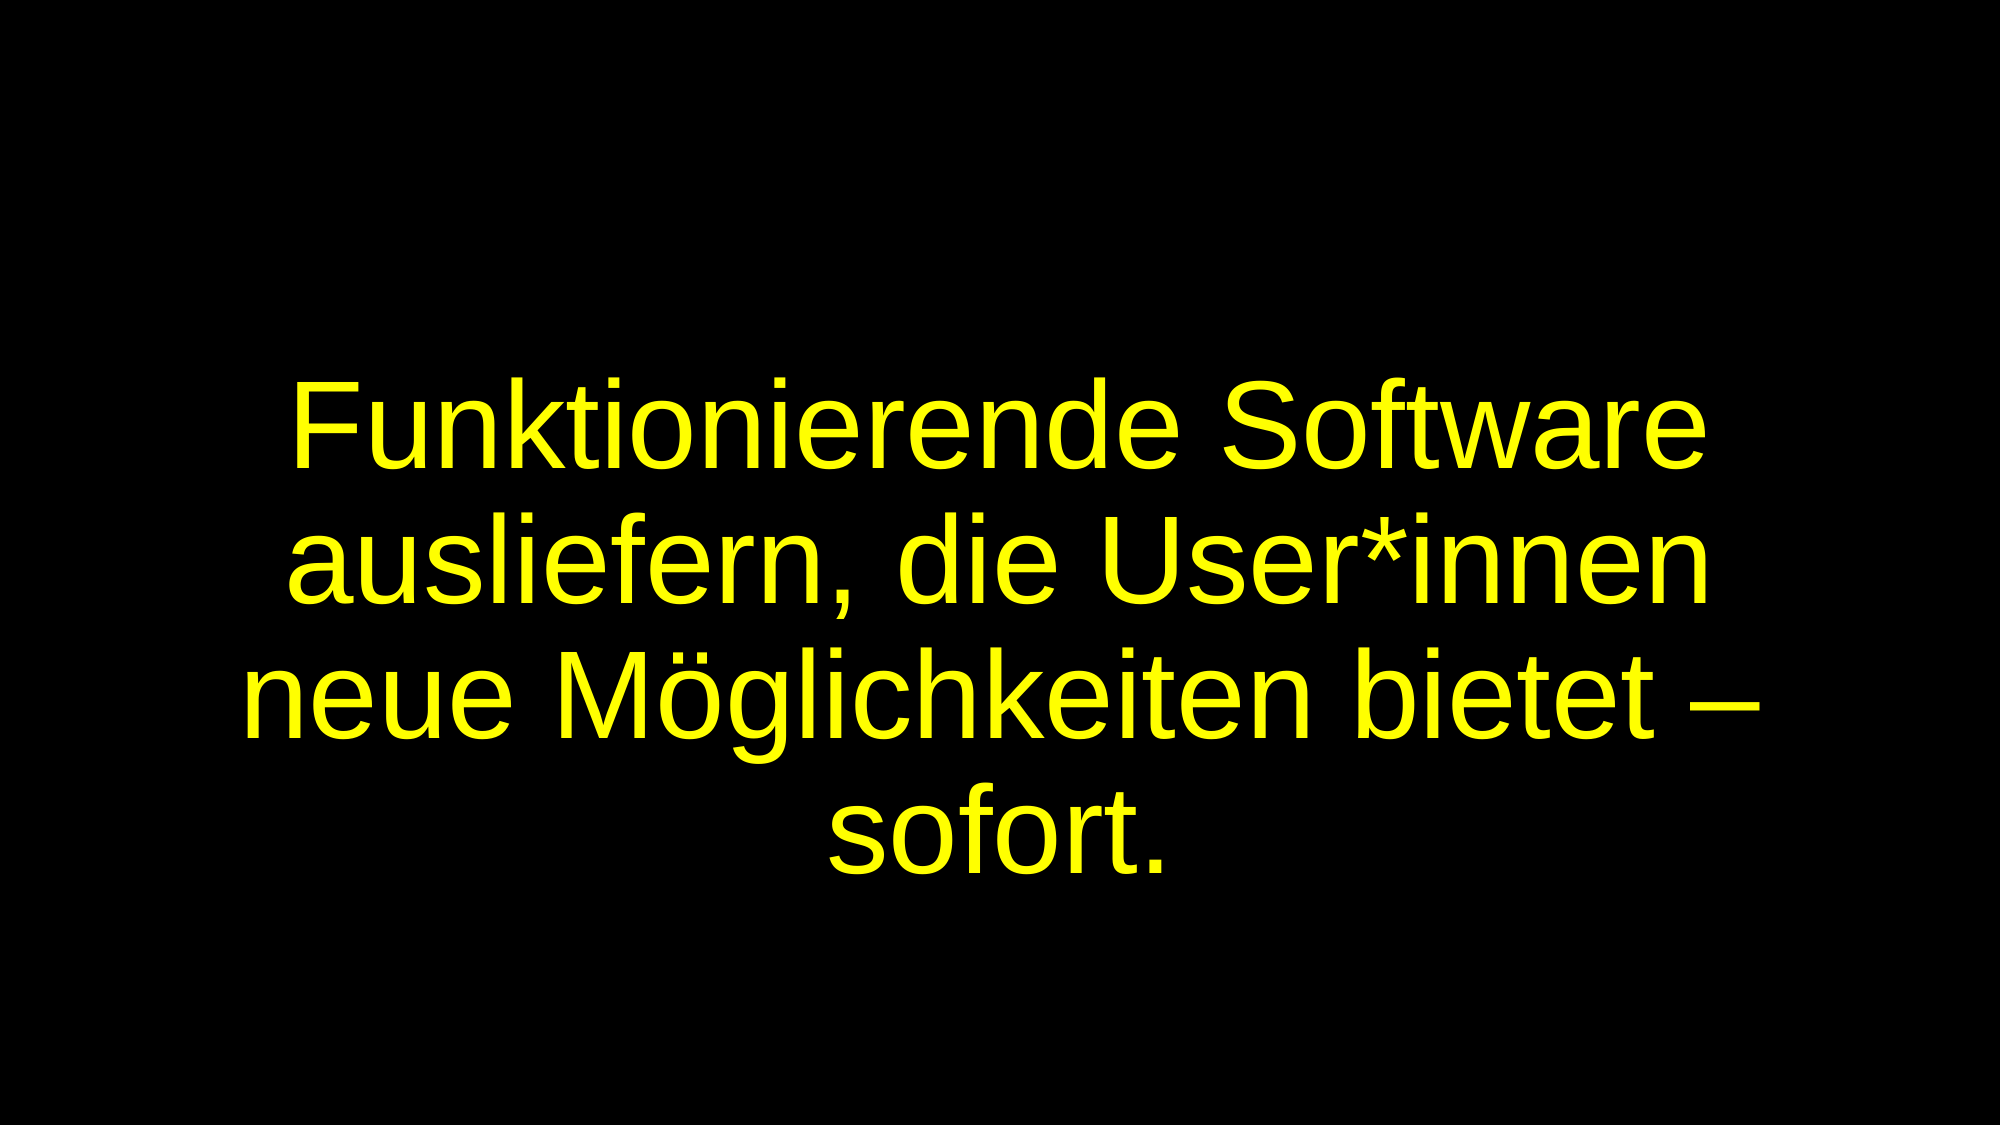

# Funktionierende Software ausliefern, die User*innen neue Möglichkeiten bietet – sofort.